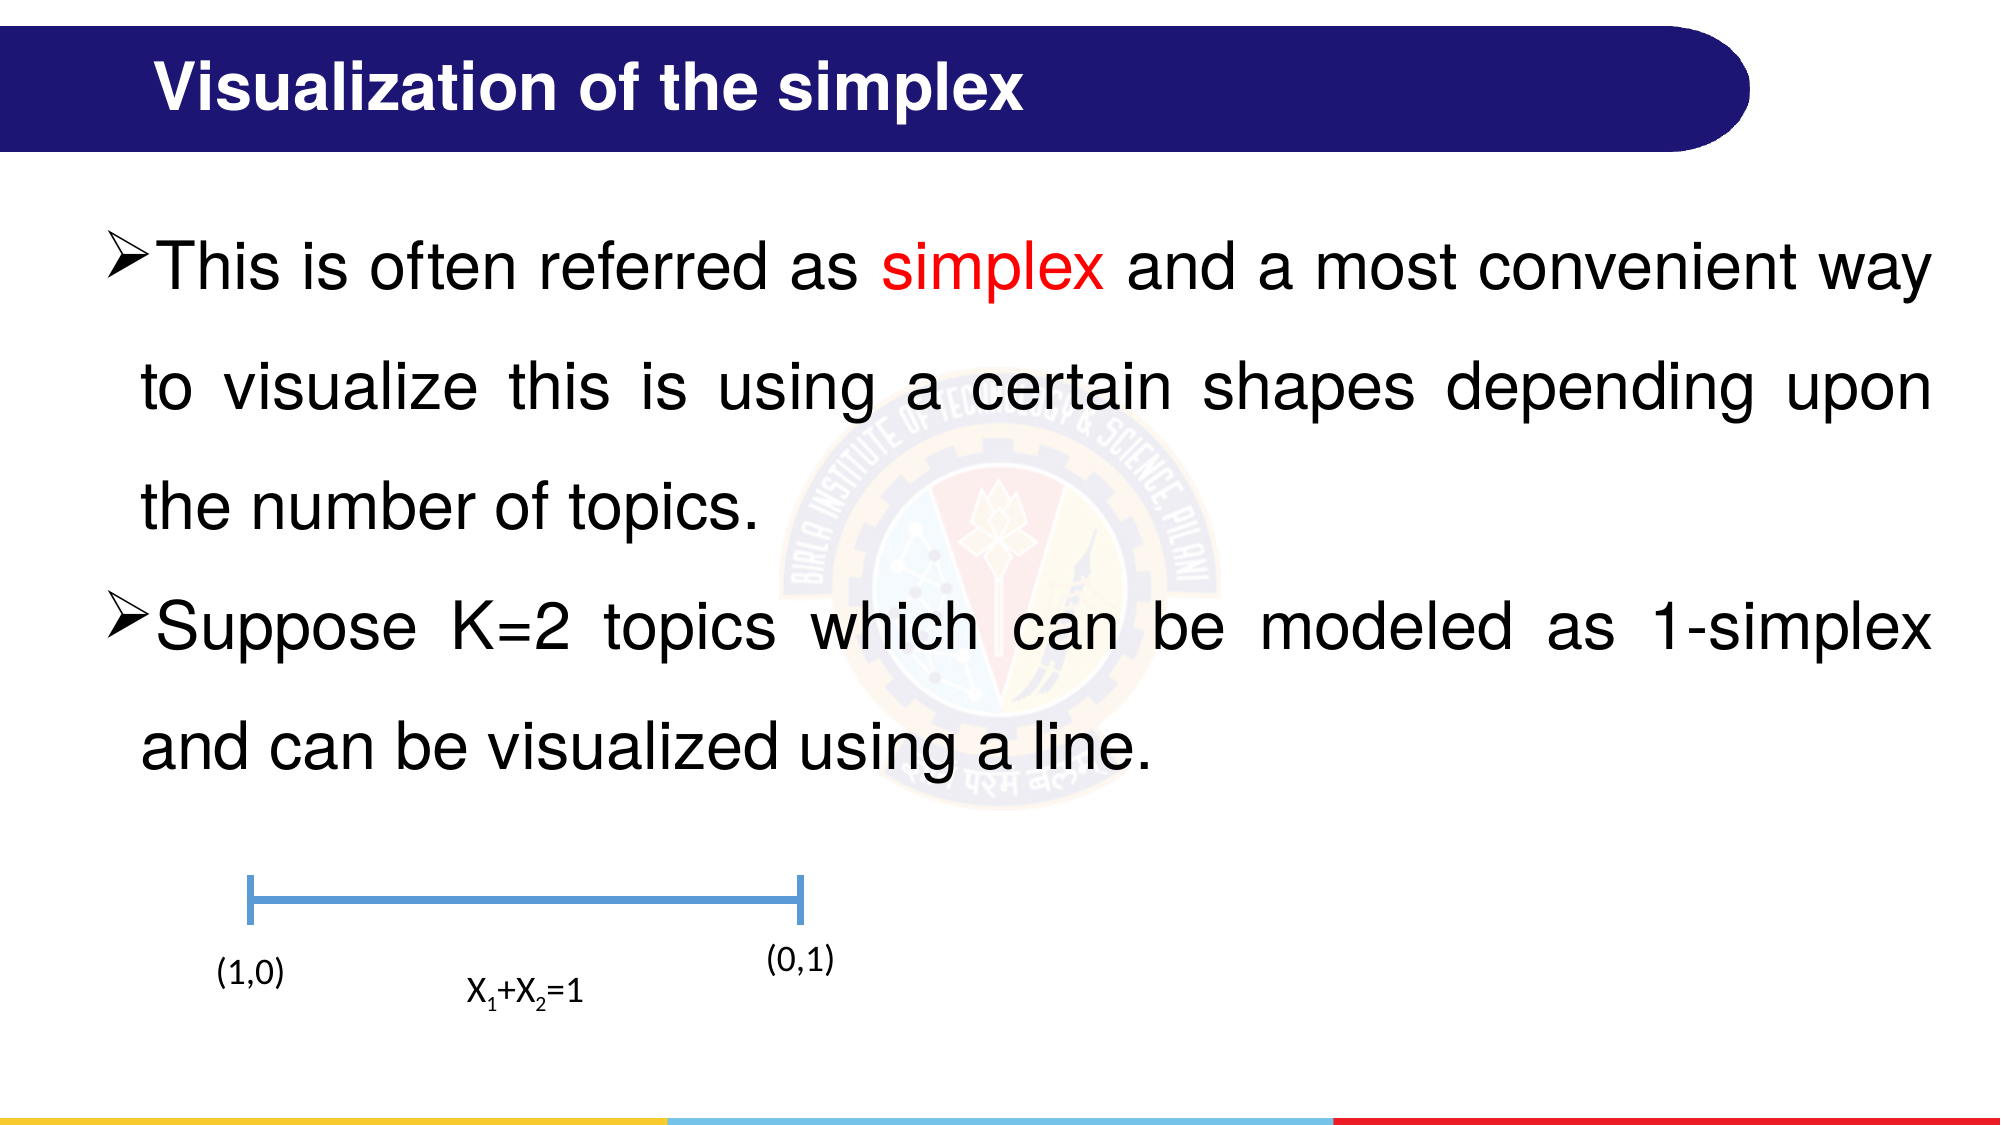

# Visualization of the simplex
This is often referred as simplex and a most convenient way to visualize this is using a certain shapes depending upon the number of topics.
Suppose K=2 topics which can be modeled as 1-simplex and can be visualized using a line.
(0,1)
(1,0)
X1+X2=1